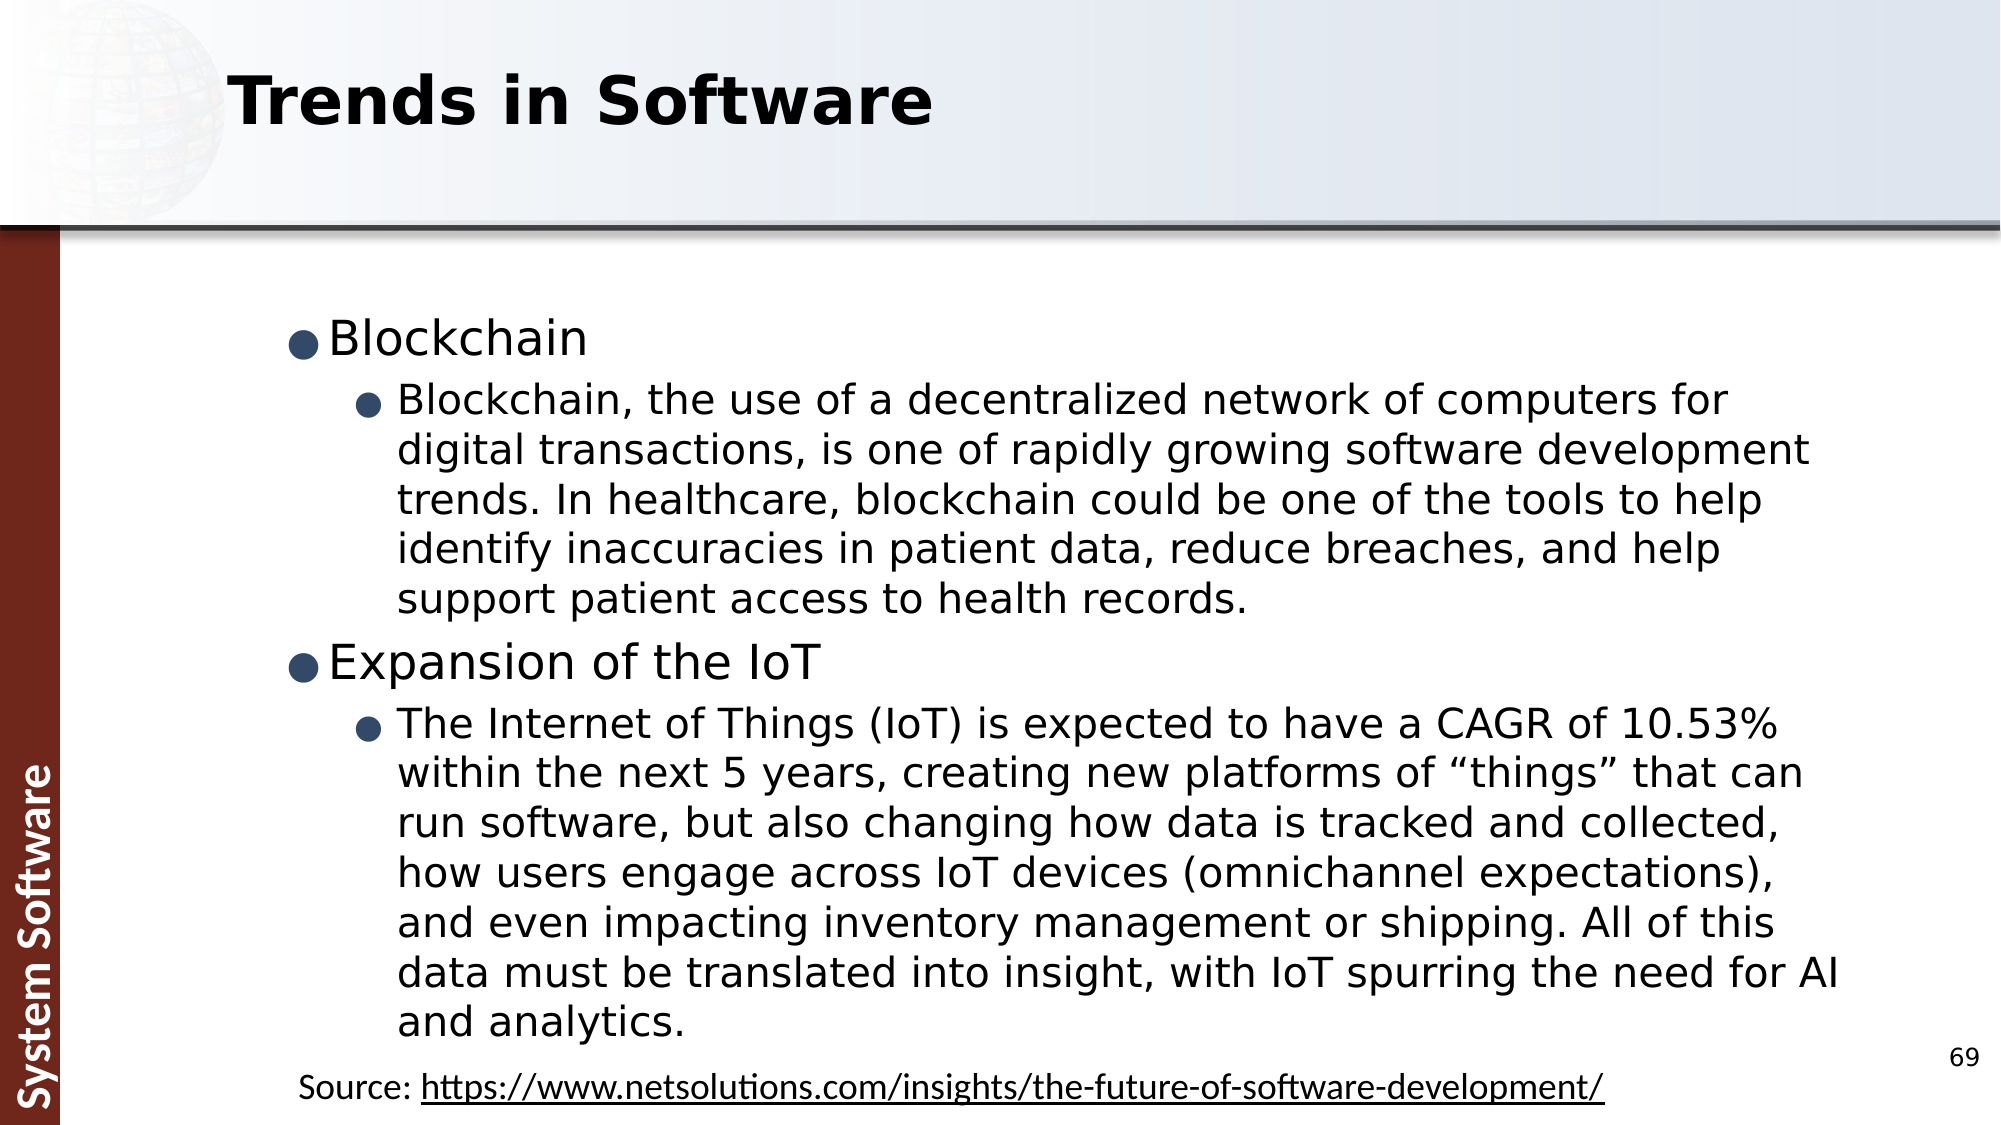

# Trends in Software

Blockchain
Blockchain, the use of a decentralized network of computers for digital transactions, is one of rapidly growing software development trends. In healthcare, blockchain could be one of the tools to help identify inaccuracies in patient data, reduce breaches, and help support patient access to health records.
Expansion of the IoT
The Internet of Things (IoT) is expected to have a CAGR of 10.53% within the next 5 years, creating new platforms of “things” that can run software, but also changing how data is tracked and collected, how users engage across IoT devices (omnichannel expectations), and even impacting inventory management or shipping. All of this data must be translated into insight, with IoT spurring the need for AI and analytics.

69
Source: https://www.netsolutions.com/insights/the-future-of-software-development/